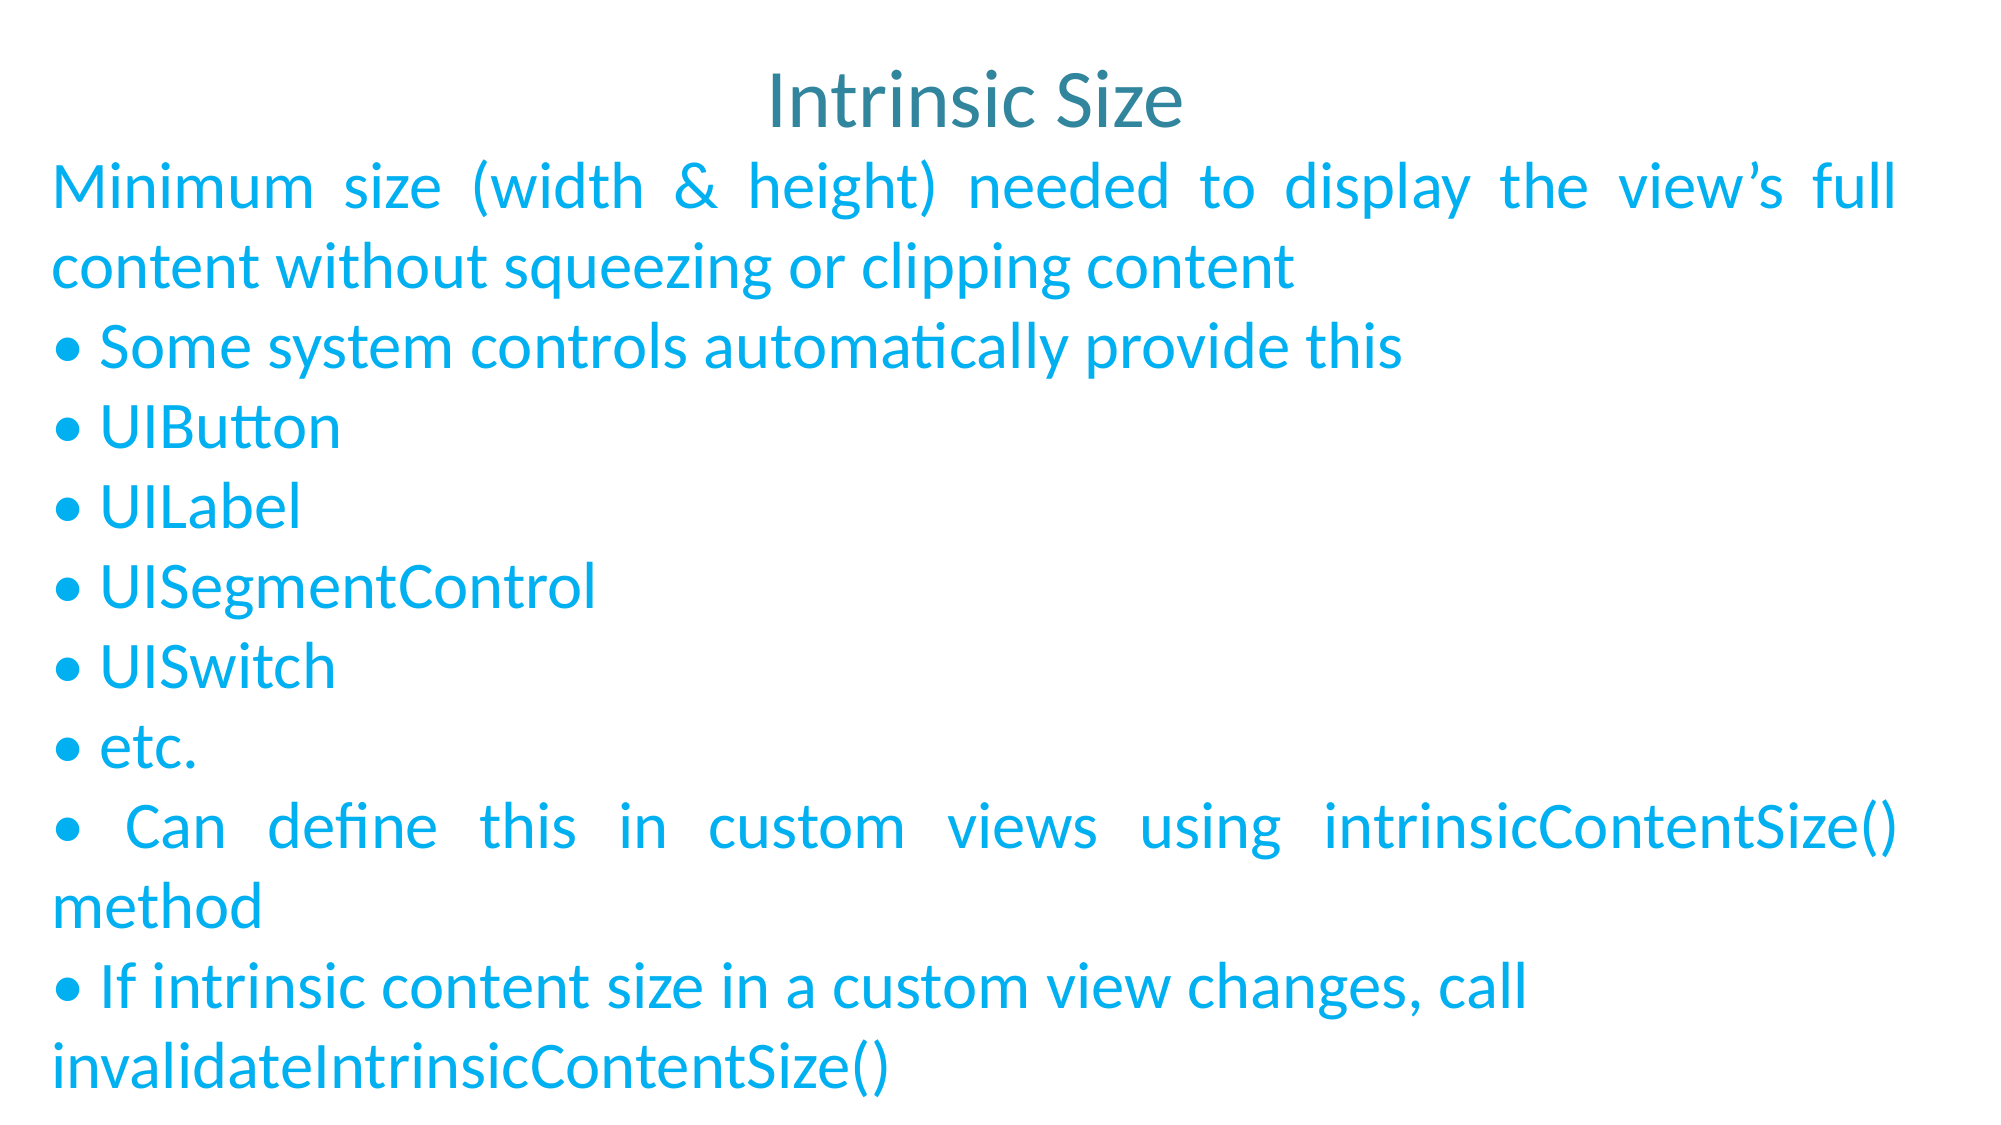

Intrinsic Size
Minimum size (width & height) needed to display the view’s full content without squeezing or clipping content
• Some system controls automatically provide this
• UIButton
• UILabel
• UISegmentControl
• UISwitch
• etc.
• Can define this in custom views using intrinsicContentSize() method
• If intrinsic content size in a custom view changes, call
invalidateIntrinsicContentSize()